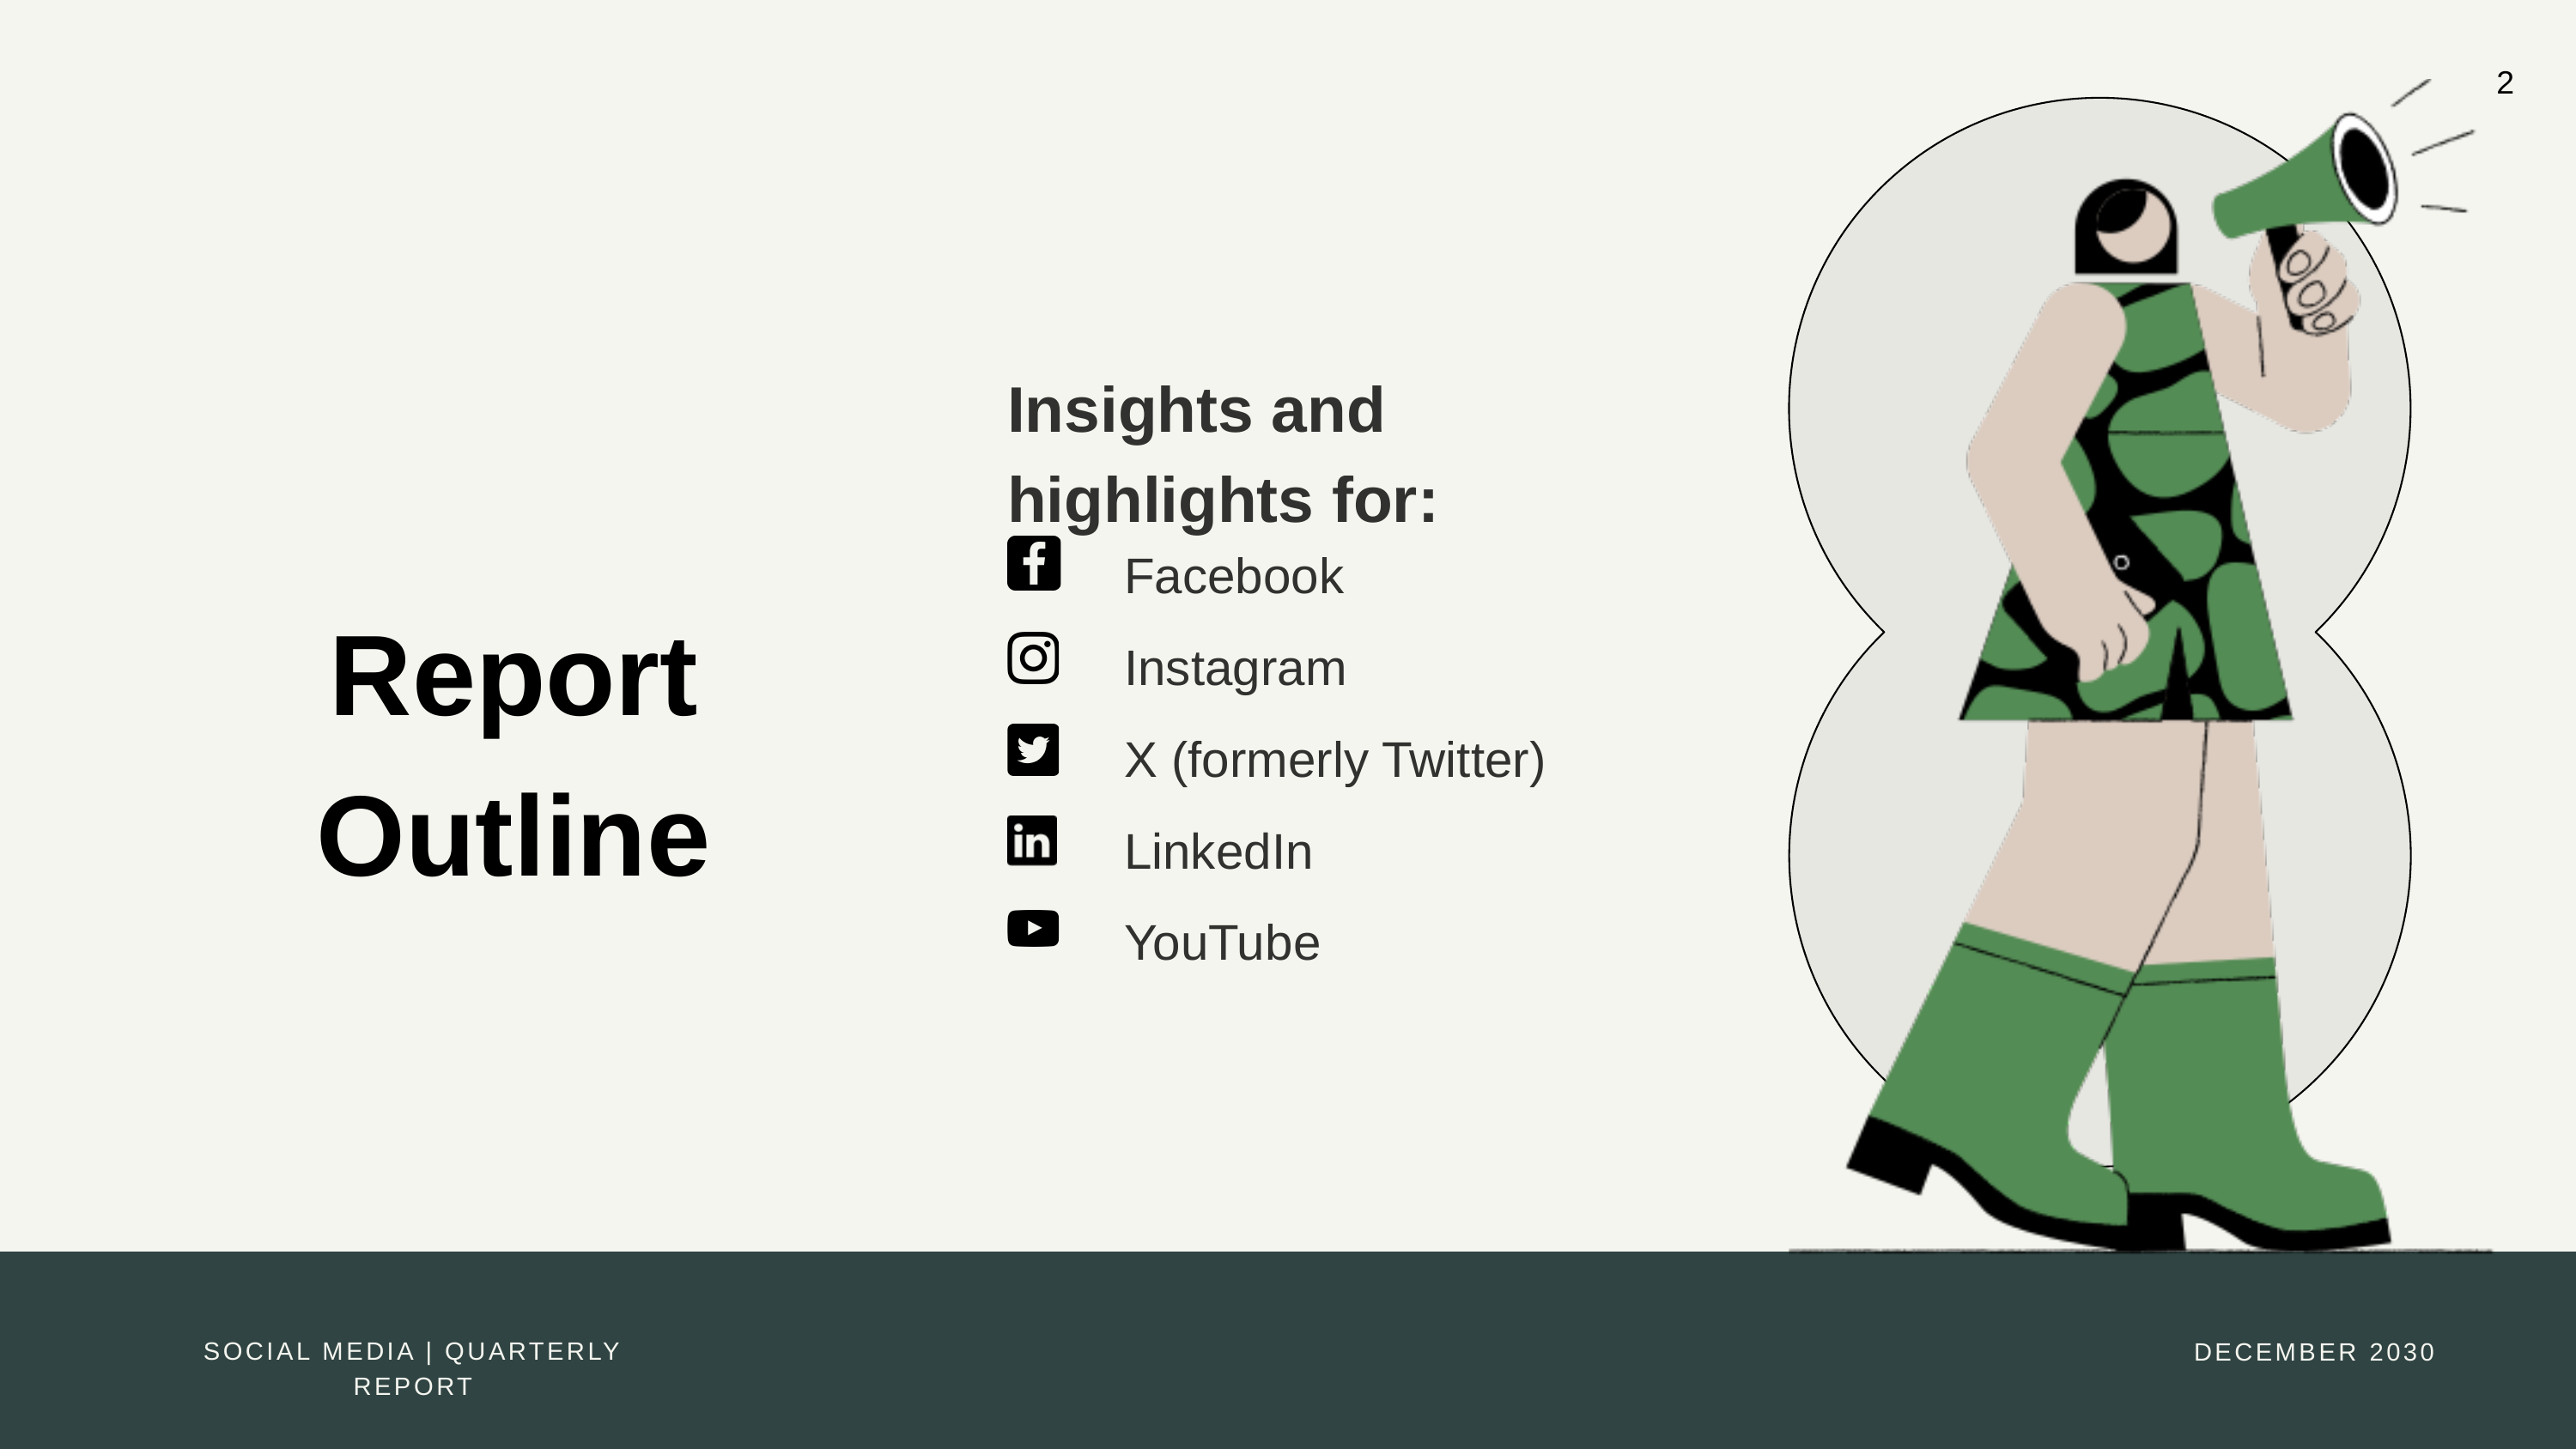

2

Insights and highlights for:
Facebook
Instagram
X (formerly Twitter)
LinkedIn
YouTube

Report Outline

SOCIAL MEDIA | QUARTERLY REPORT
DECEMBER 2030